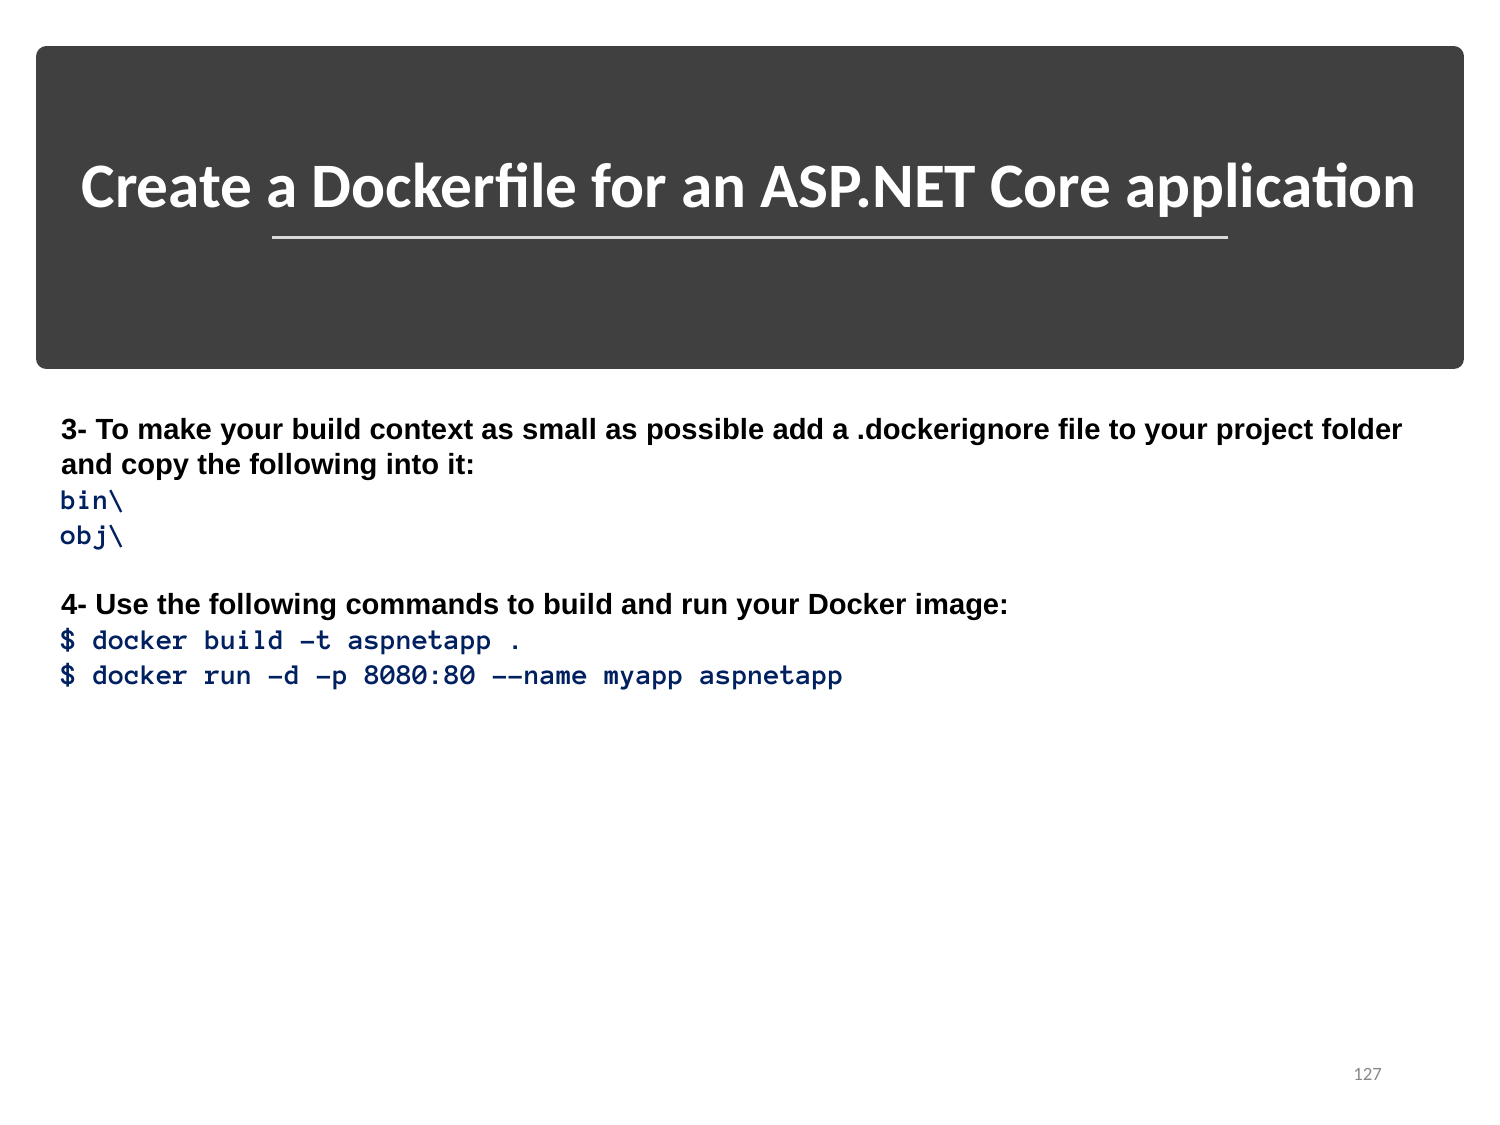

# Create a Dockerfile for an ASP.NET Core application
3- To make your build context as small as possible add a .dockerignore file to your project folder and copy the following into it:
bin\
obj\

4- Use the following commands to build and run your Docker image:
$ docker build -t aspnetapp .
$ docker run -d -p 8080:80 --name myapp aspnetapp
127